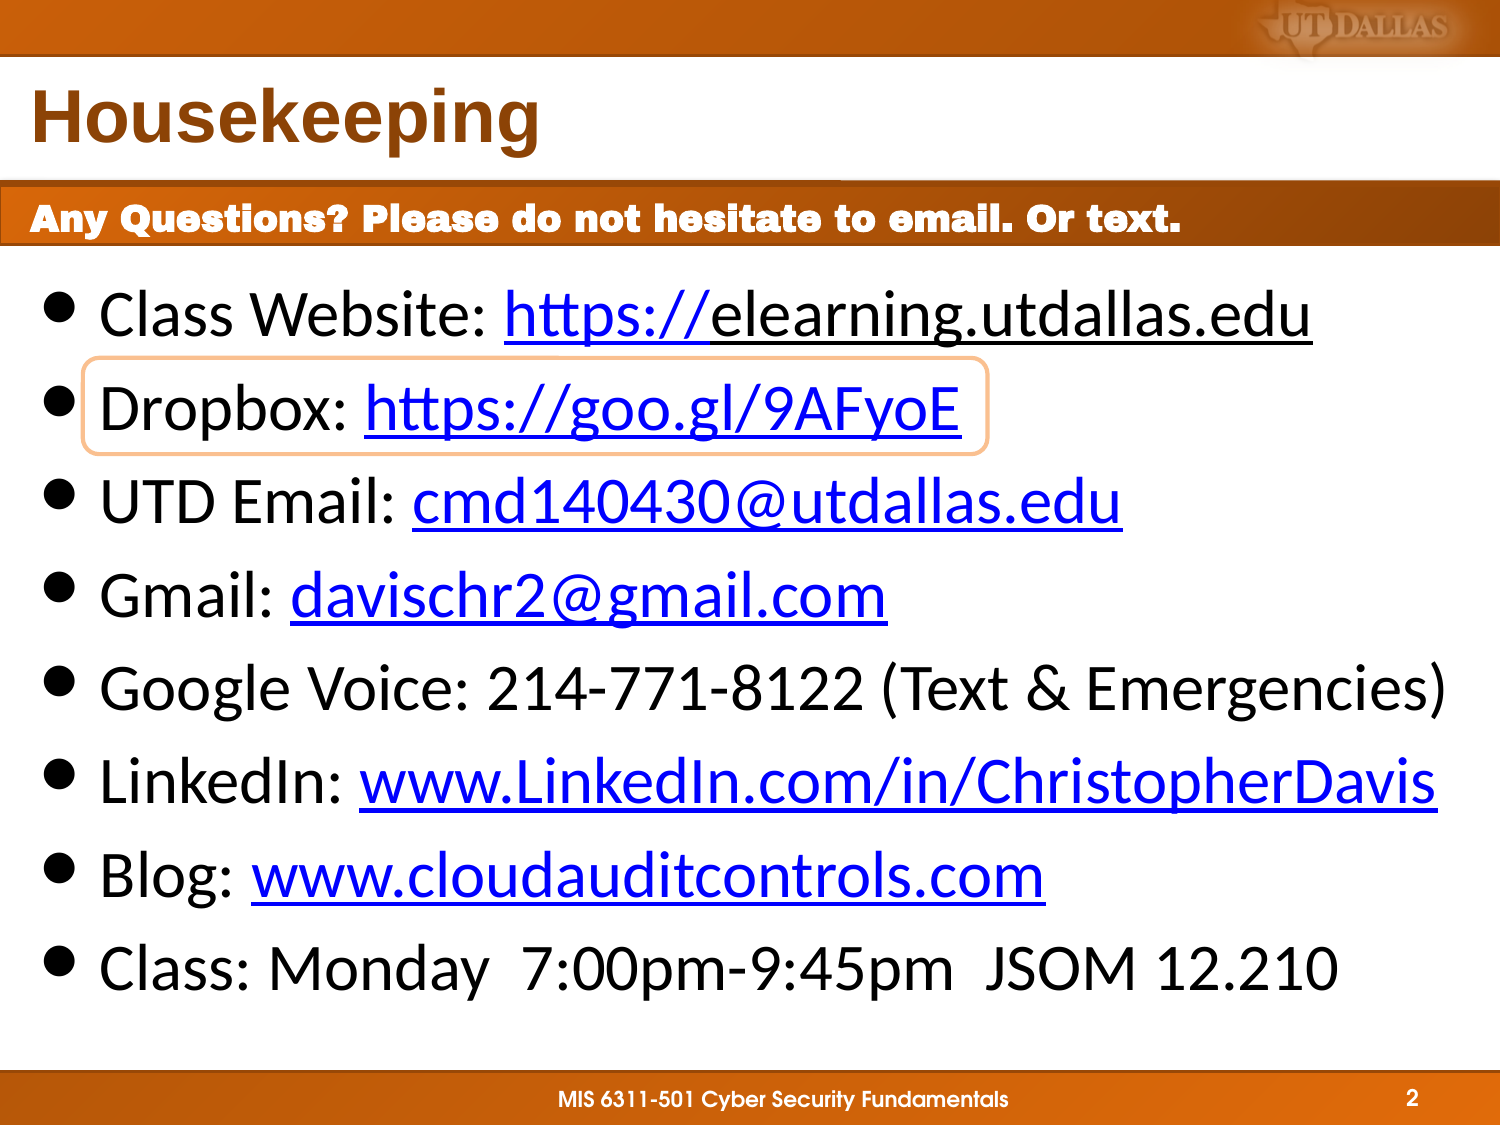

# Housekeeping
Any Questions? Please do not hesitate to email. Or text.
Class Website: https://elearning.utdallas.edu
Dropbox: https://goo.gl/9AFyoE
UTD Email: cmd140430@utdallas.edu
Gmail: davischr2@gmail.com
Google Voice: 214-771-8122 (Text & Emergencies)
LinkedIn: www.LinkedIn.com/in/ChristopherDavis
Blog: www.cloudauditcontrols.com
Class: Monday  7:00pm-9:45pm  JSOM 12.210

2